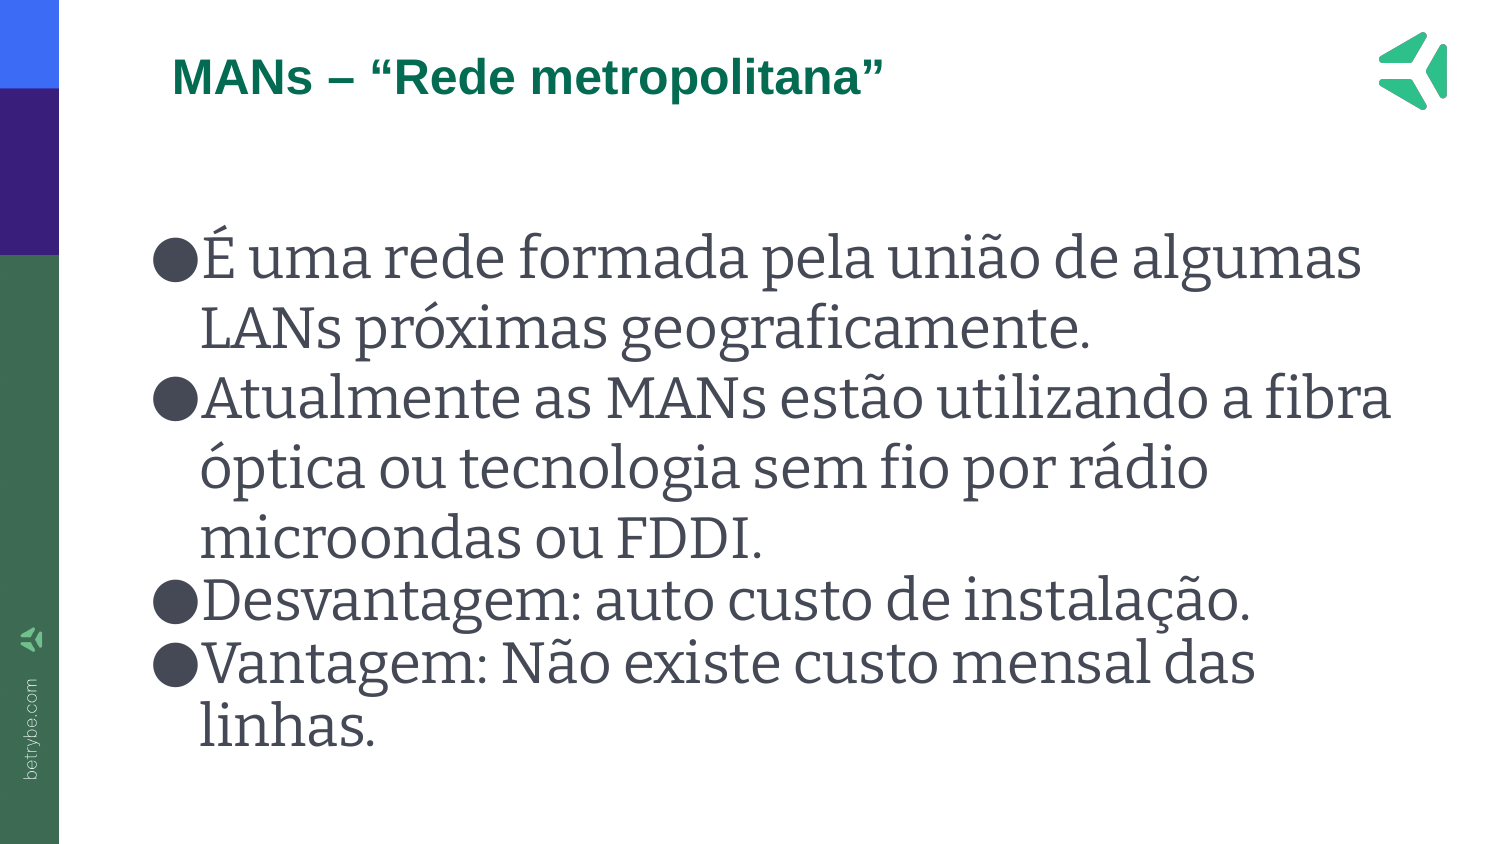

# MANs – “Rede metropolitana”

É uma rede formada pela união de algumas LANs próximas geograficamente.
Atualmente as MANs estão utilizando a fibra óptica ou tecnologia sem fio por rádio microondas ou FDDI.
Desvantagem: auto custo de instalação.
Vantagem: Não existe custo mensal das linhas.